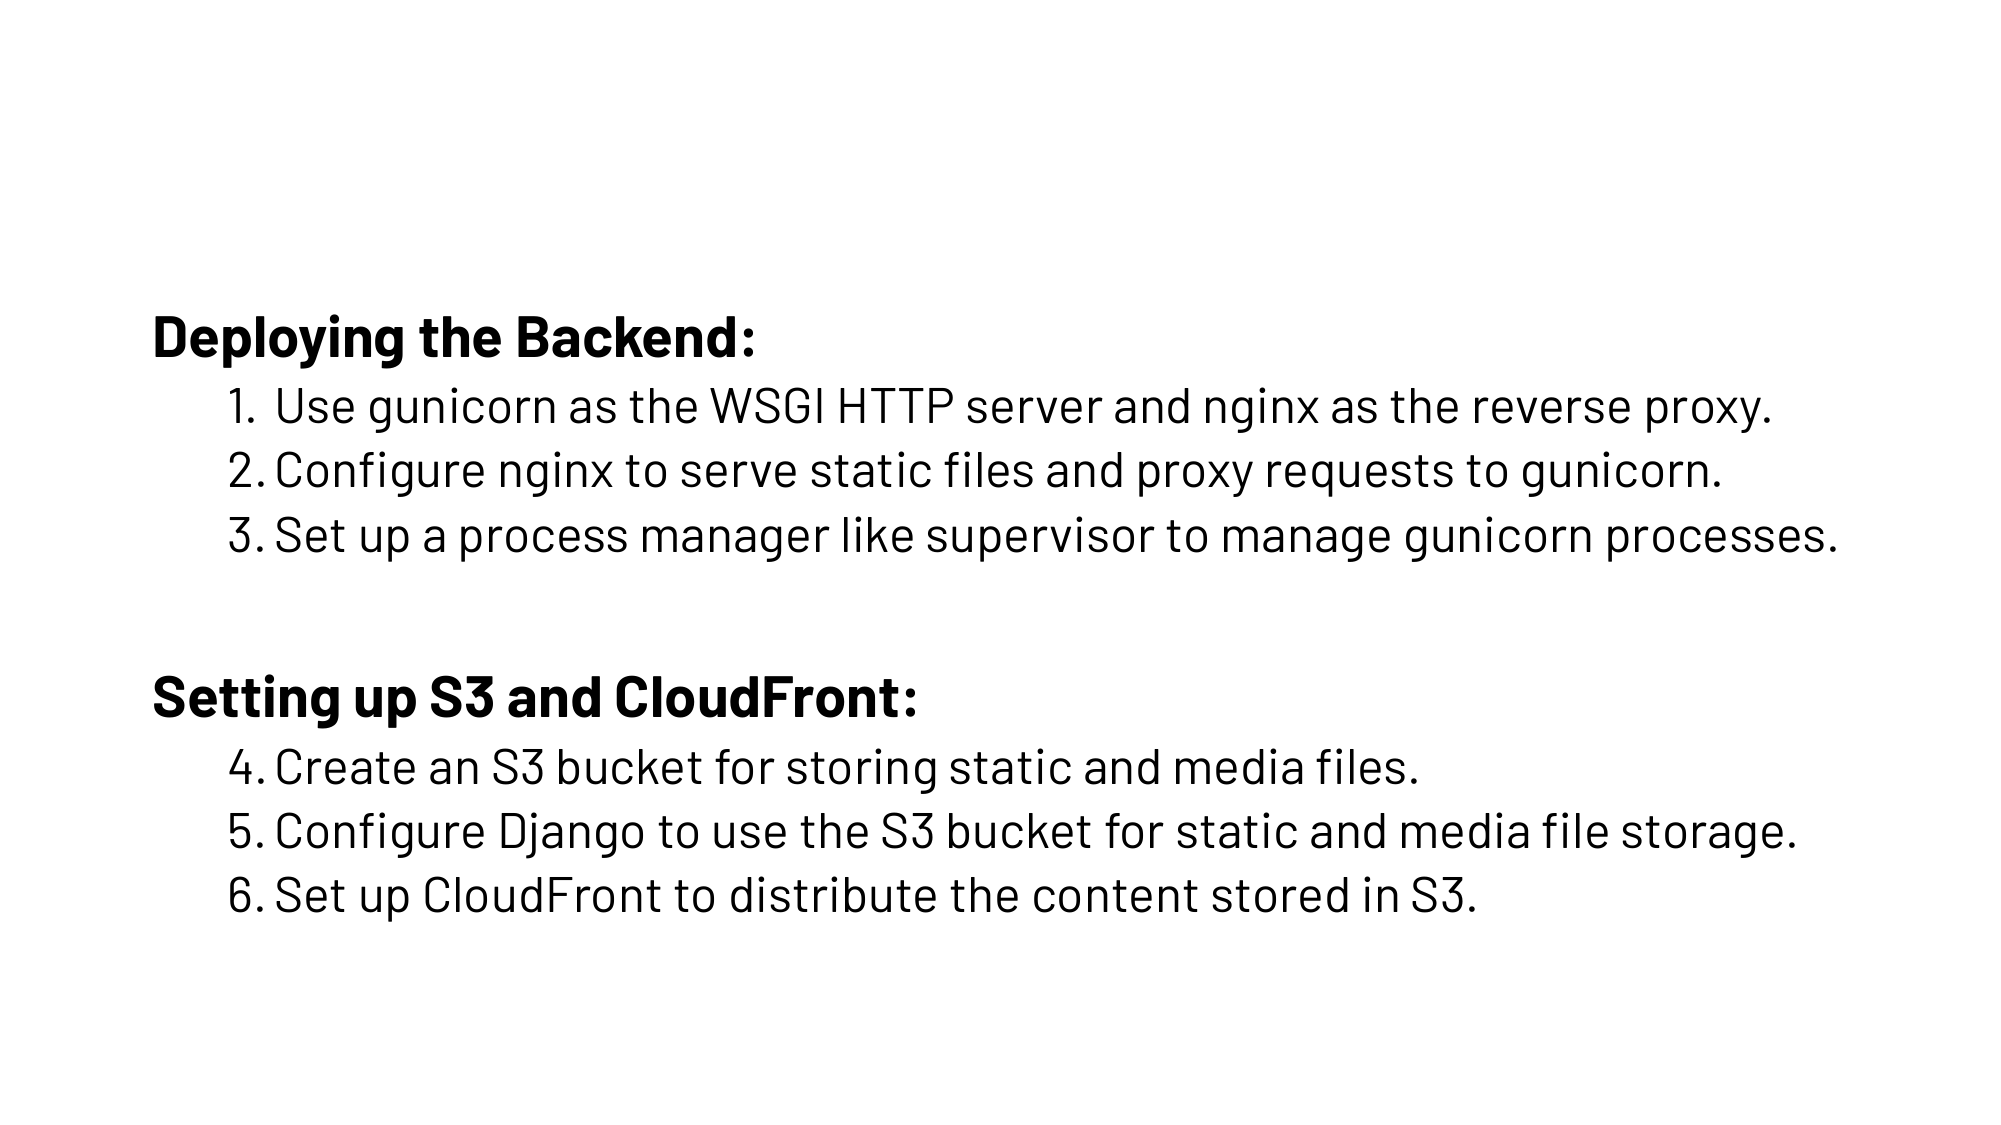

#
Deploying the Backend:
Use gunicorn as the WSGI HTTP server and nginx as the reverse proxy.
Configure nginx to serve static files and proxy requests to gunicorn.
Set up a process manager like supervisor to manage gunicorn processes.

Setting up S3 and CloudFront:
Create an S3 bucket for storing static and media files.
Configure Django to use the S3 bucket for static and media file storage.
Set up CloudFront to distribute the content stored in S3.